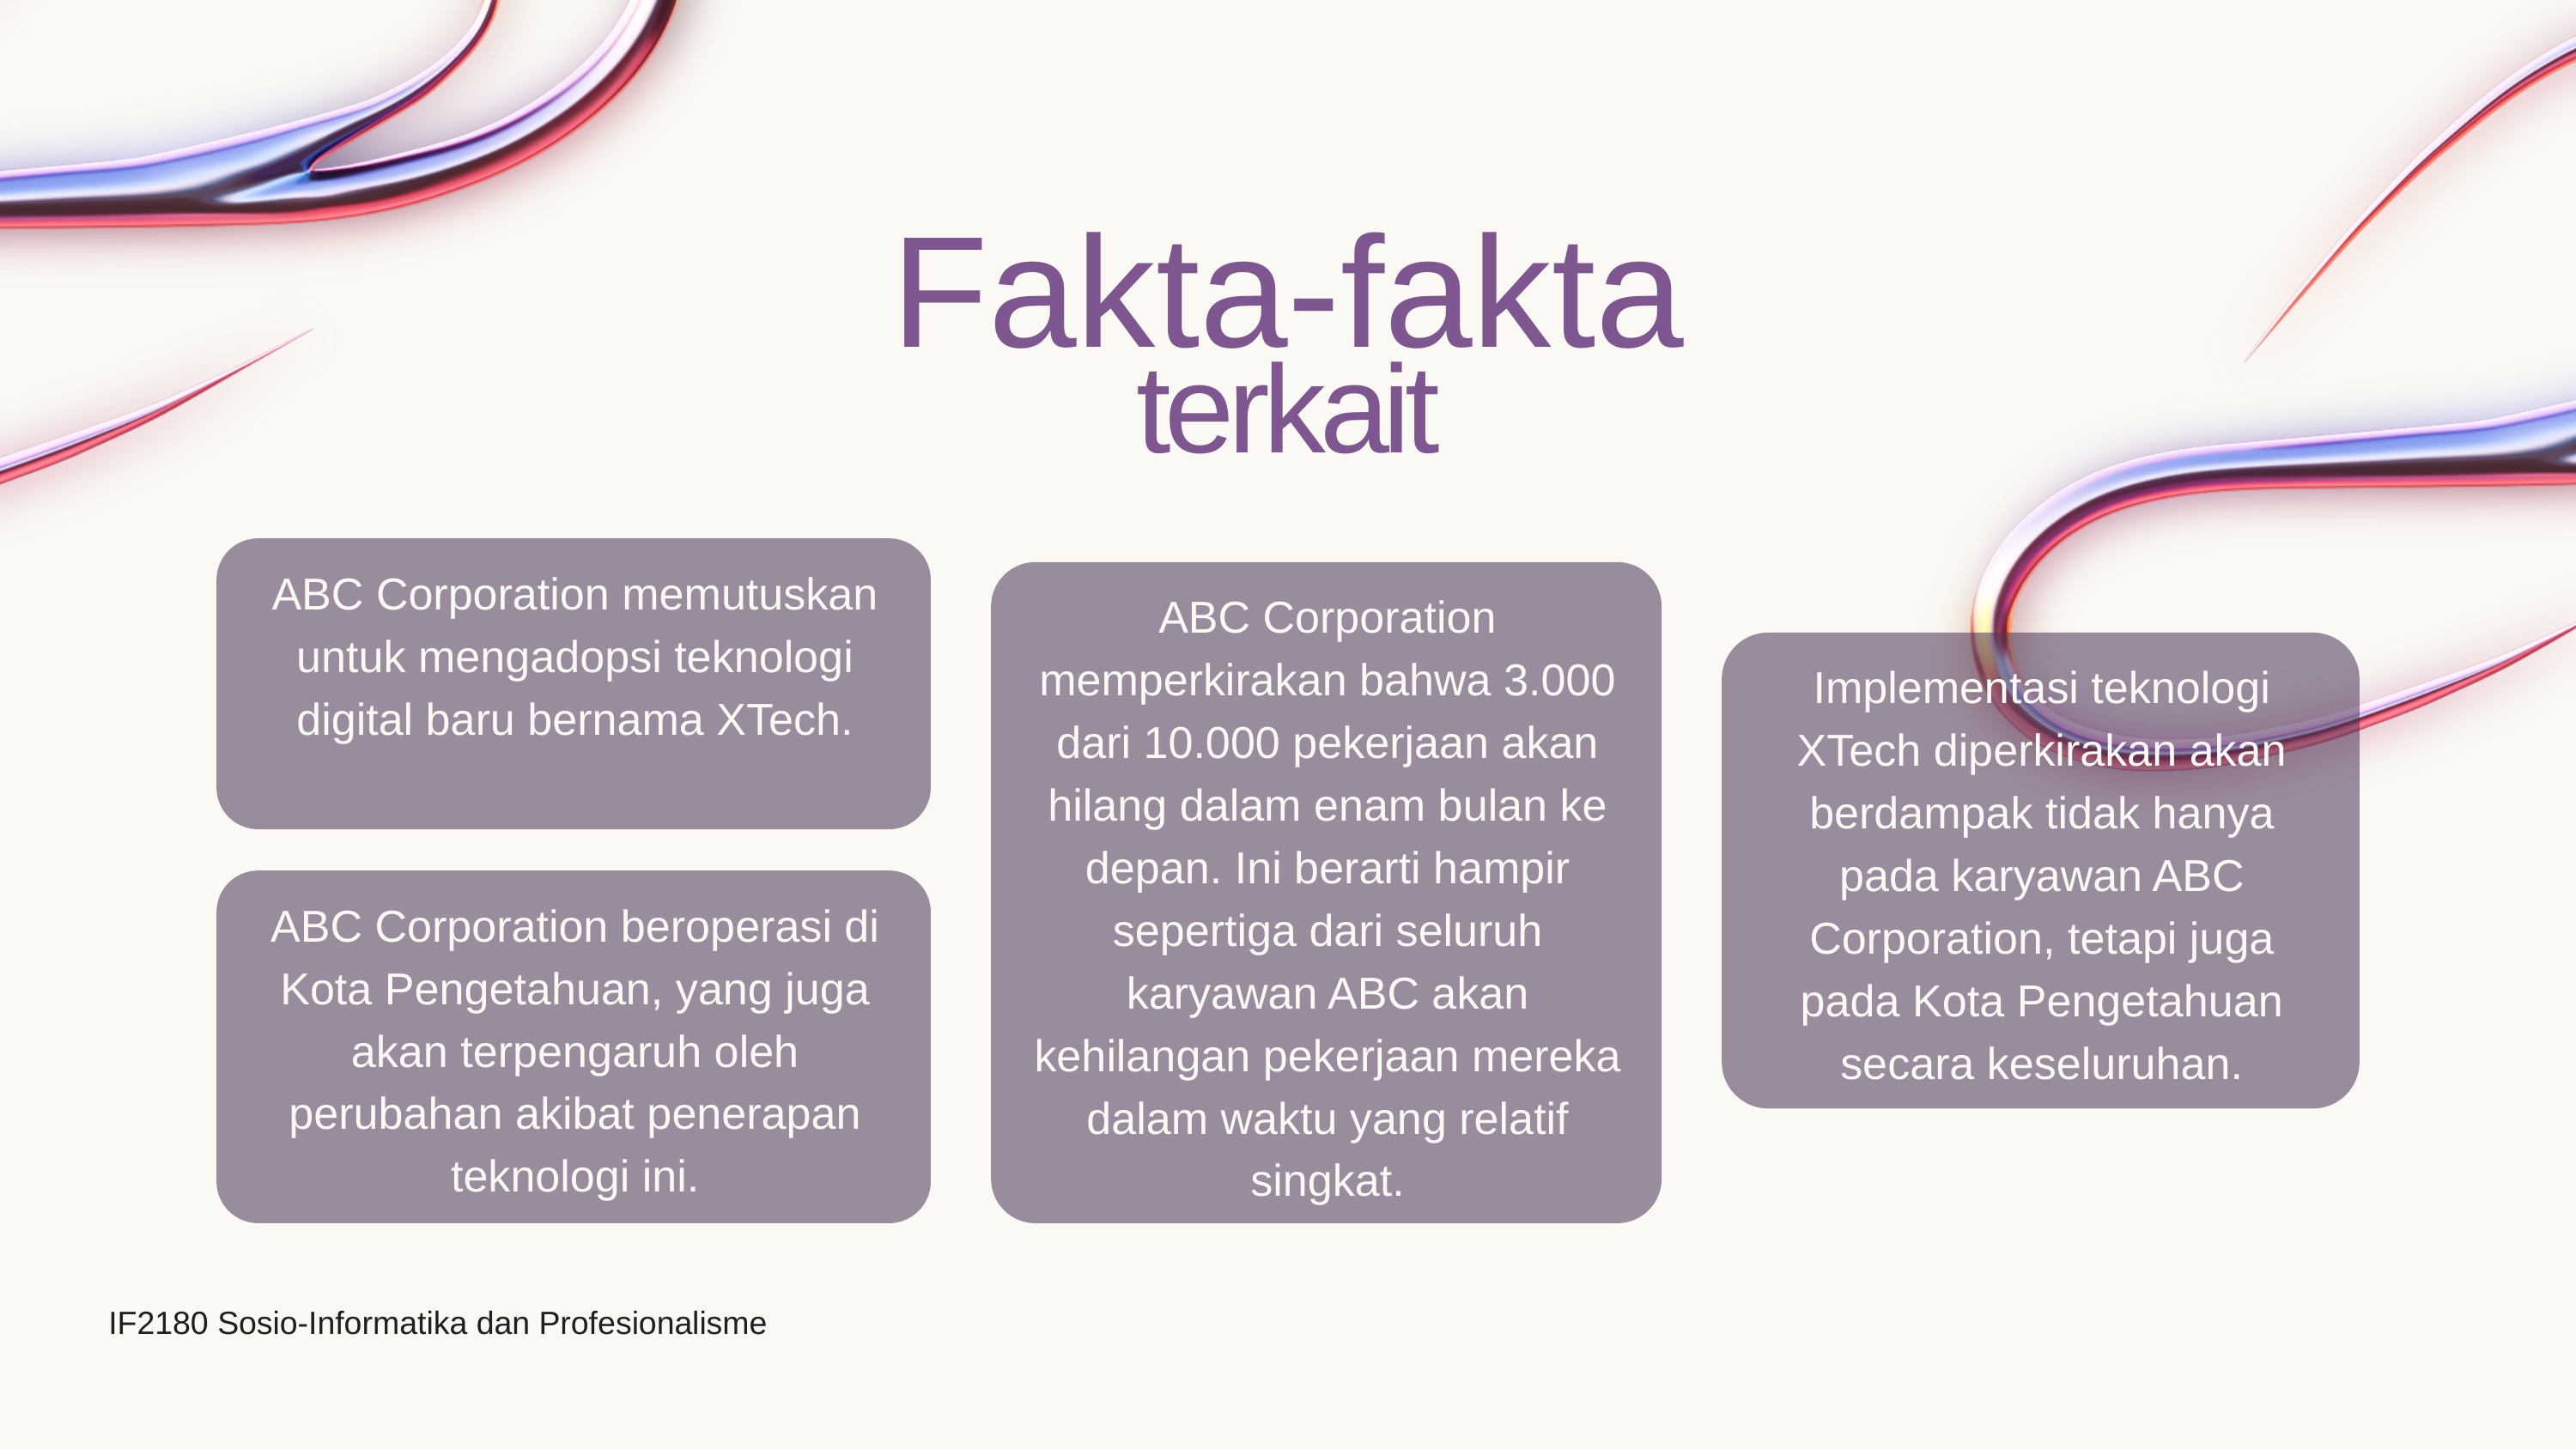

Fakta-fakta
terkait

ABC Corporation memutuskan untuk mengadopsi teknologi digital baru bernama XTech.

ABC Corporation memperkirakan bahwa 3.000 dari 10.000 pekerjaan akan hilang dalam enam bulan ke depan. Ini berarti hampir sepertiga dari seluruh karyawan ABC akan kehilangan pekerjaan mereka dalam waktu yang relatif singkat.

Implementasi teknologi XTech diperkirakan akan berdampak tidak hanya pada karyawan ABC Corporation, tetapi juga pada Kota Pengetahuan secara keseluruhan.

ABC Corporation beroperasi di Kota Pengetahuan, yang juga akan terpengaruh oleh perubahan akibat penerapan teknologi ini.
IF2180 Sosio-Informatika dan Profesionalisme